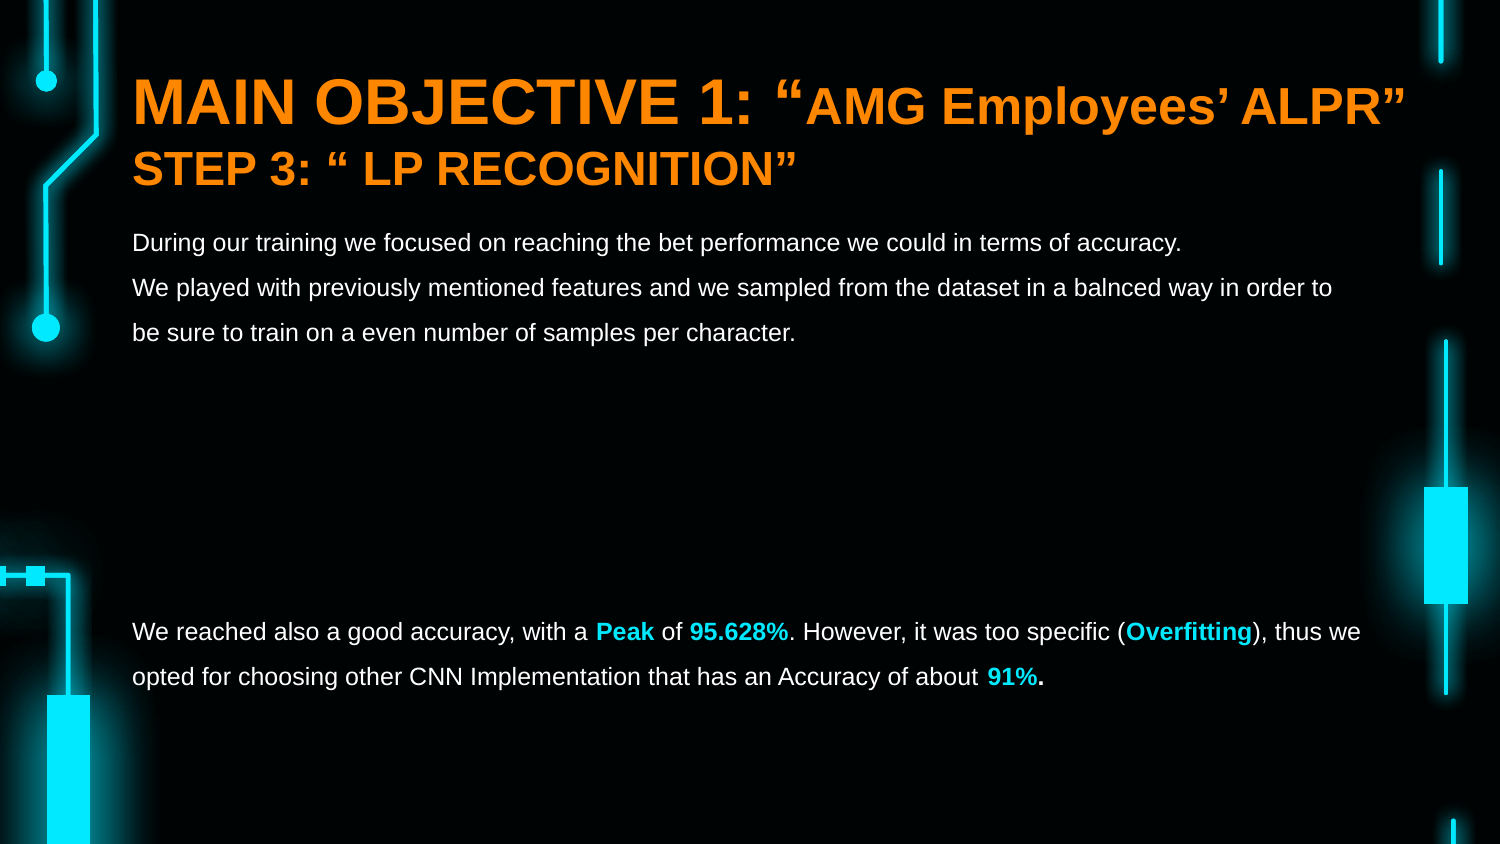

# MAIN OBJECTIVE 1: “AMG Employees’ ALPR” STEP 3: “ LP RECOGNITION”
During our training we focused on reaching the bet performance we could in terms of accuracy.
We played with previously mentioned features and we sampled from the dataset in a balnced way in order to be sure to train on a even number of samples per character.

We reached also a good accuracy, with a Peak of 95.628%. However, it was too specific (Overfitting), thus we opted for choosing other CNN Implementation that has an Accuracy of about 91%.